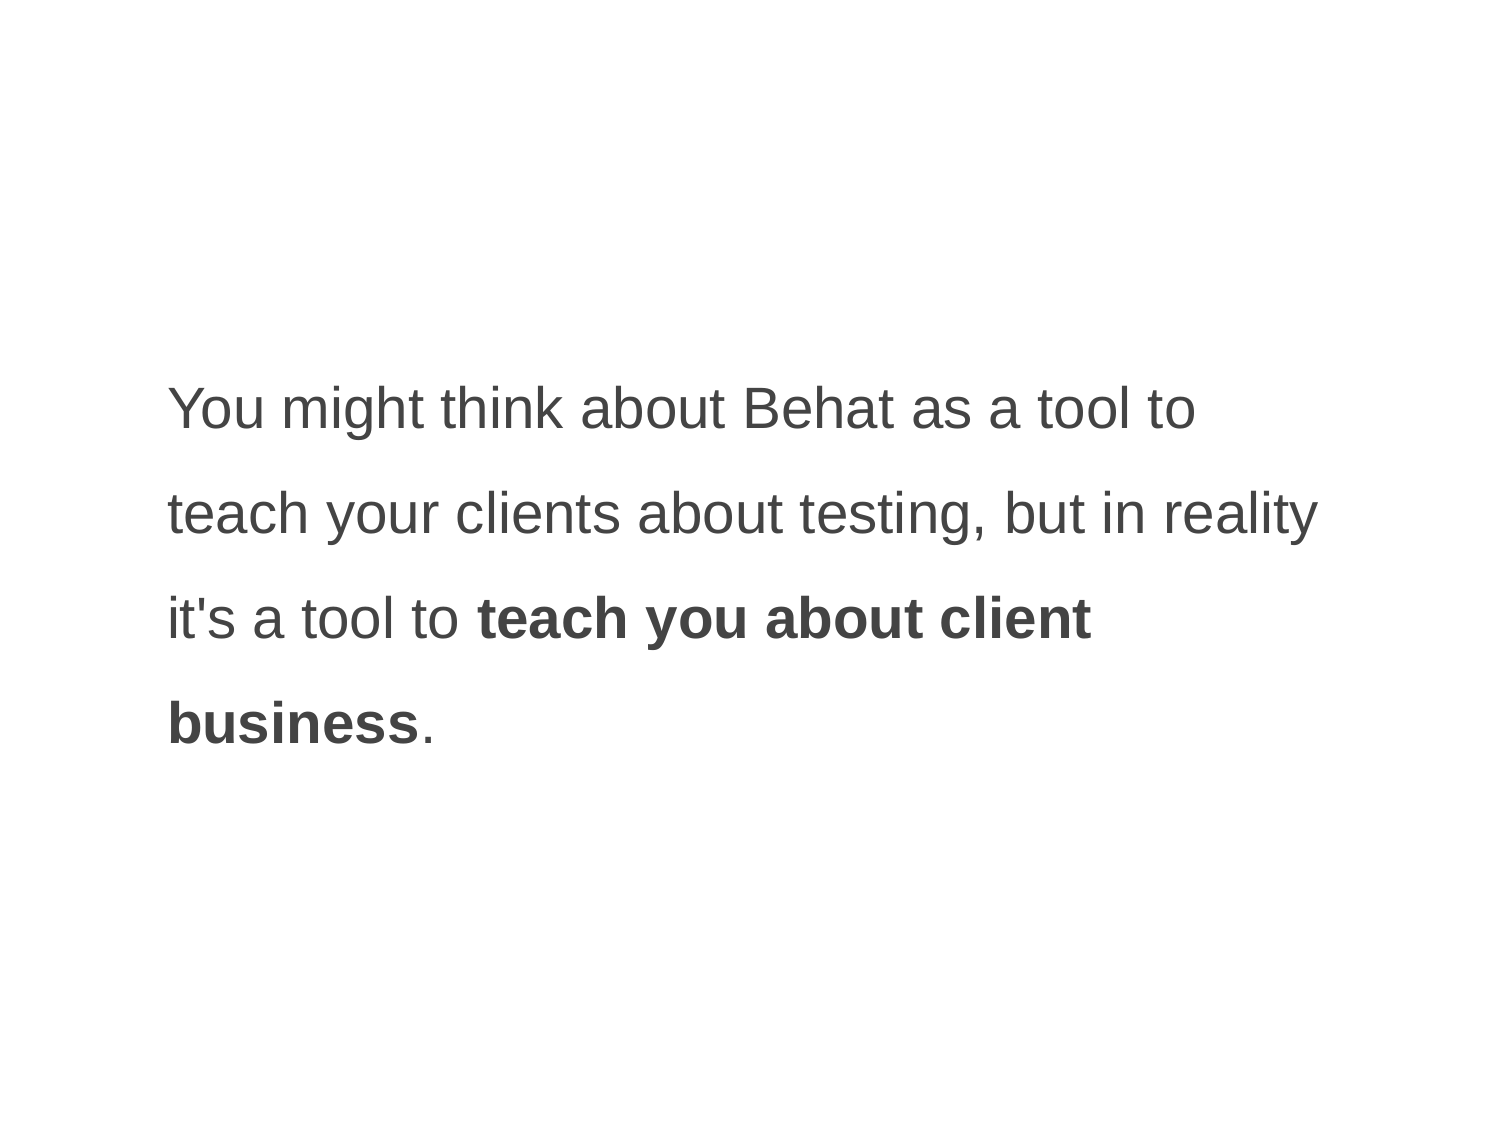

You might think about Behat as a tool to teach your clients about testing, but in reality it's a tool to teach you about client business.